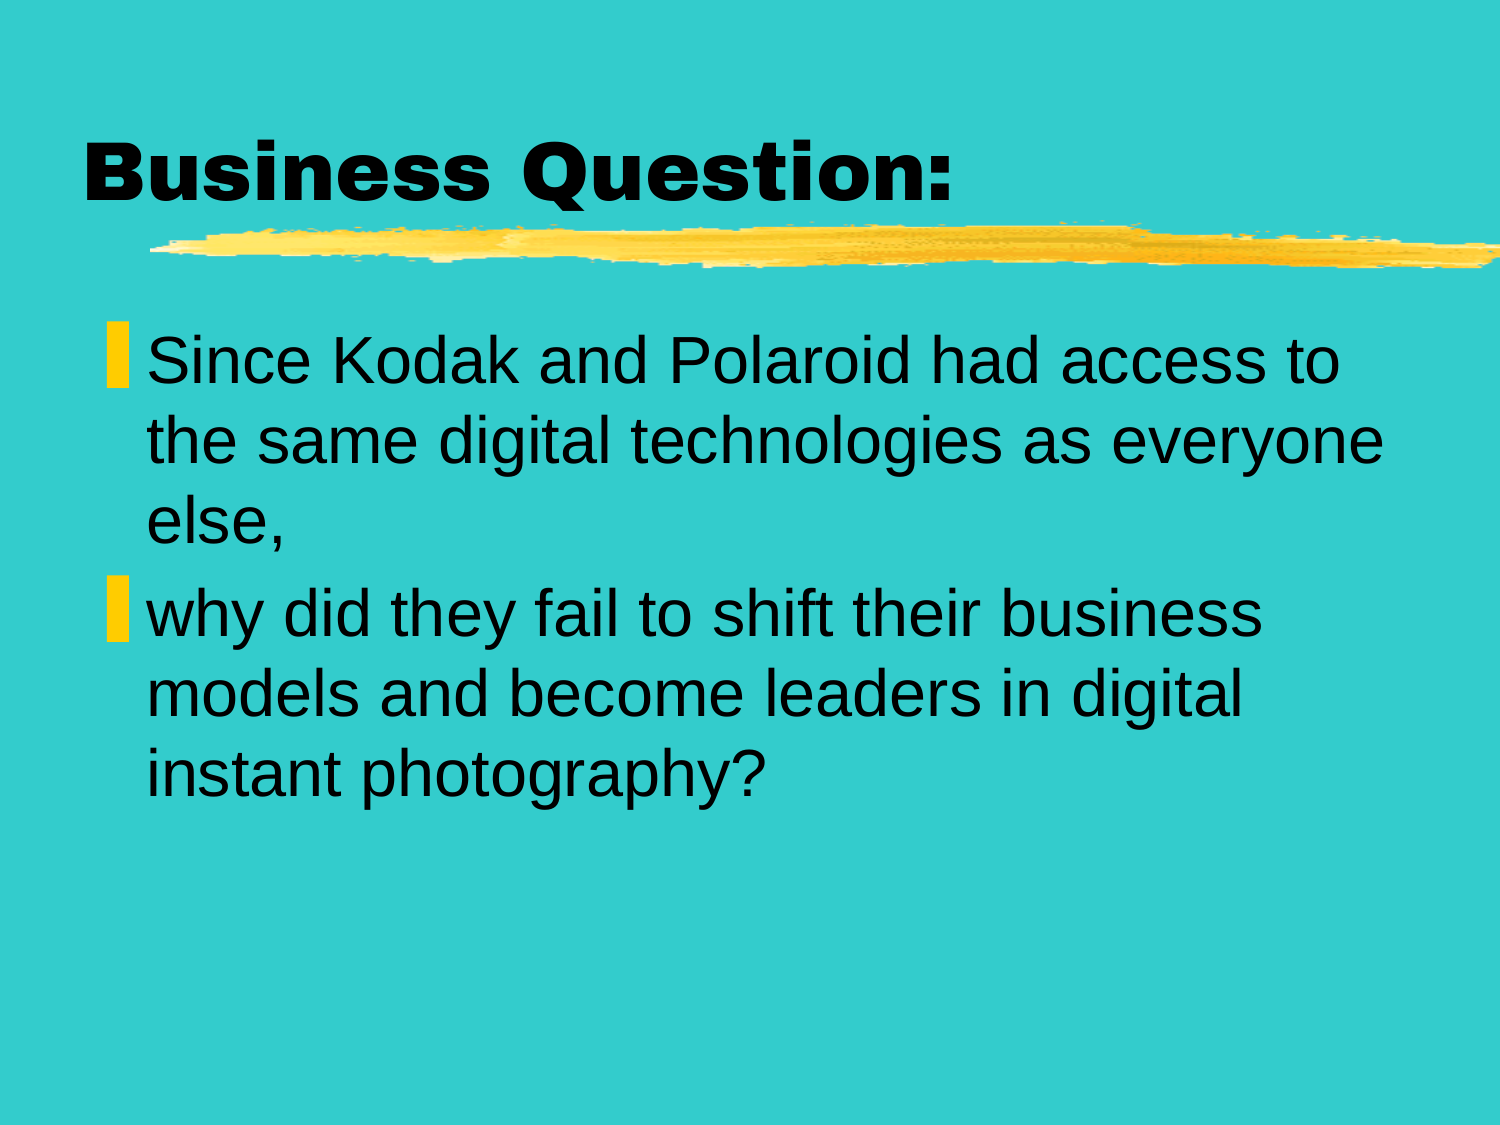

# Business Question:
Since Kodak and Polaroid had access to the same digital technologies as everyone else,
why did they fail to shift their business models and become leaders in digital instant photography?